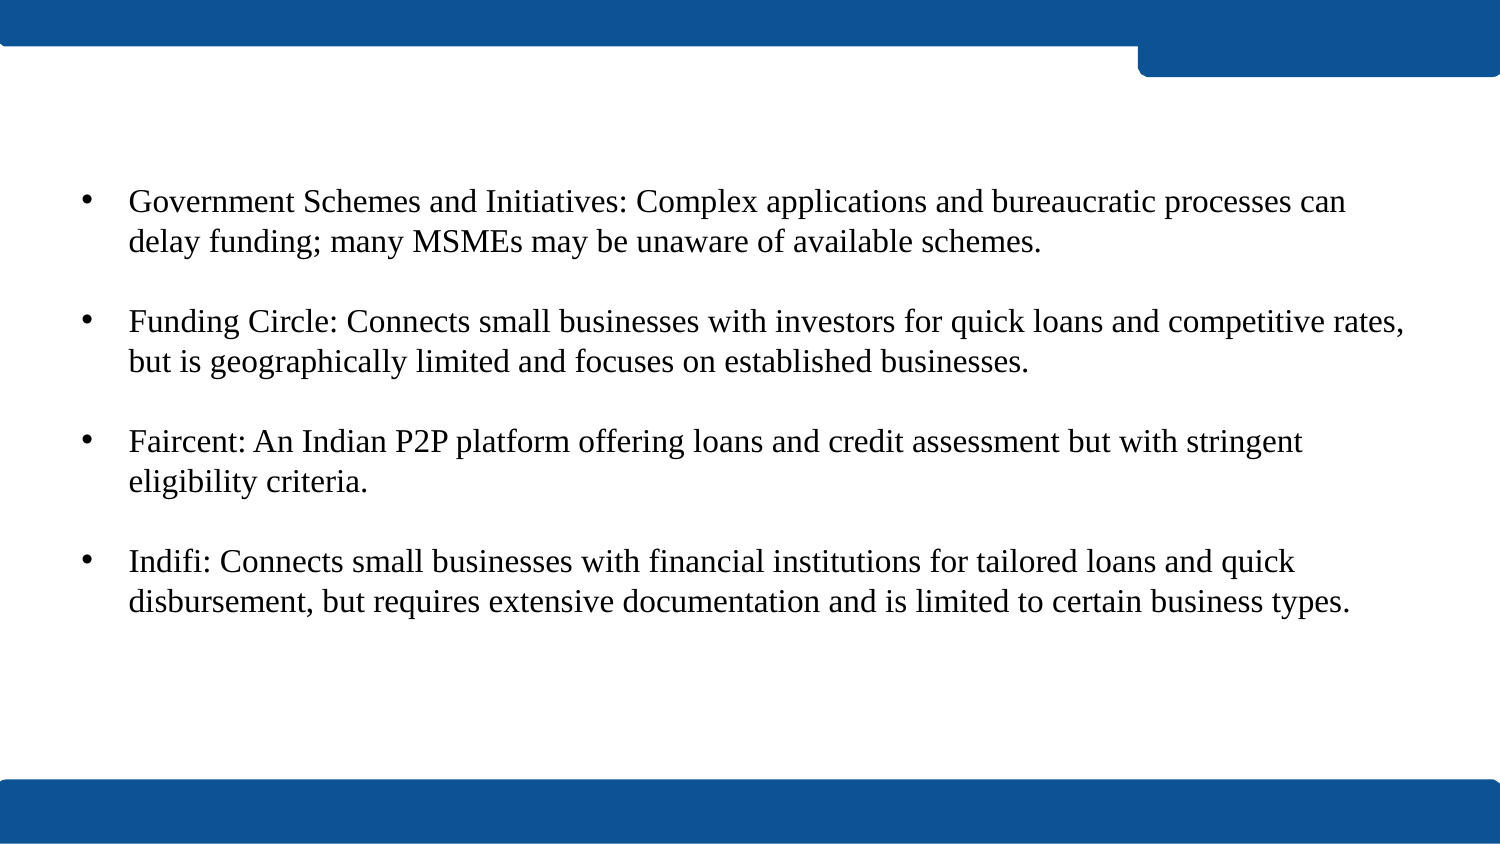

Government Schemes and Initiatives: Complex applications and bureaucratic processes can delay funding; many MSMEs may be unaware of available schemes.

Funding Circle: Connects small businesses with investors for quick loans and competitive rates, but is geographically limited and focuses on established businesses.

Faircent: An Indian P2P platform offering loans and credit assessment but with stringent eligibility criteria.

Indifi: Connects small businesses with financial institutions for tailored loans and quick disbursement, but requires extensive documentation and is limited to certain business types.